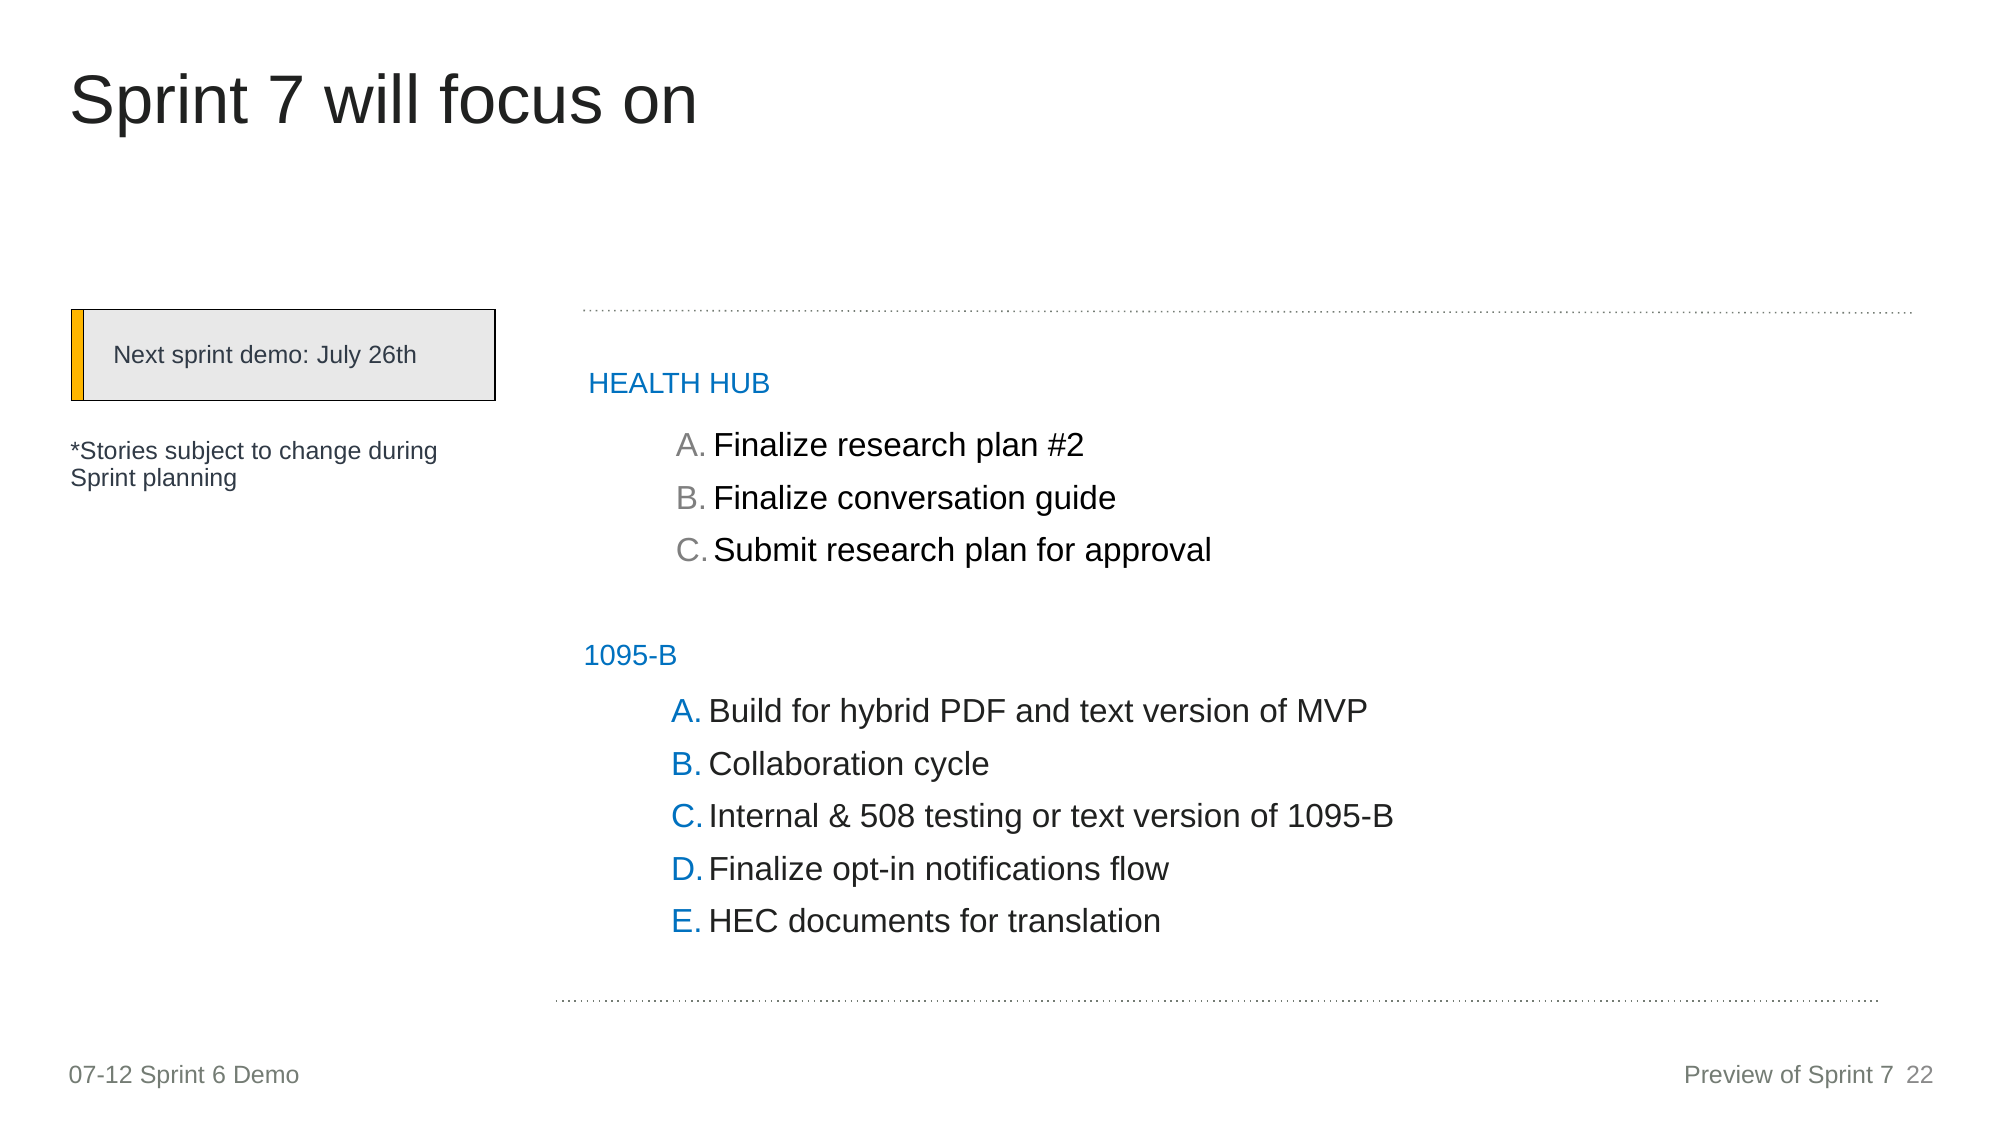

Sprint 7 will focus on
|  | Next sprint demo: July 26th |
| --- | --- |
HEALTH HUB
Finalize research plan #2
Finalize conversation guide
Submit research plan for approval
*Stories subject to change during Sprint planning
1095-B
Build for hybrid PDF and text version of MVP
Collaboration cycle
Internal & 508 testing or text version of 1095-B
Finalize opt-in notifications flow
HEC documents for translation

22
07-12 Sprint 6 Demo
Preview of Sprint 7